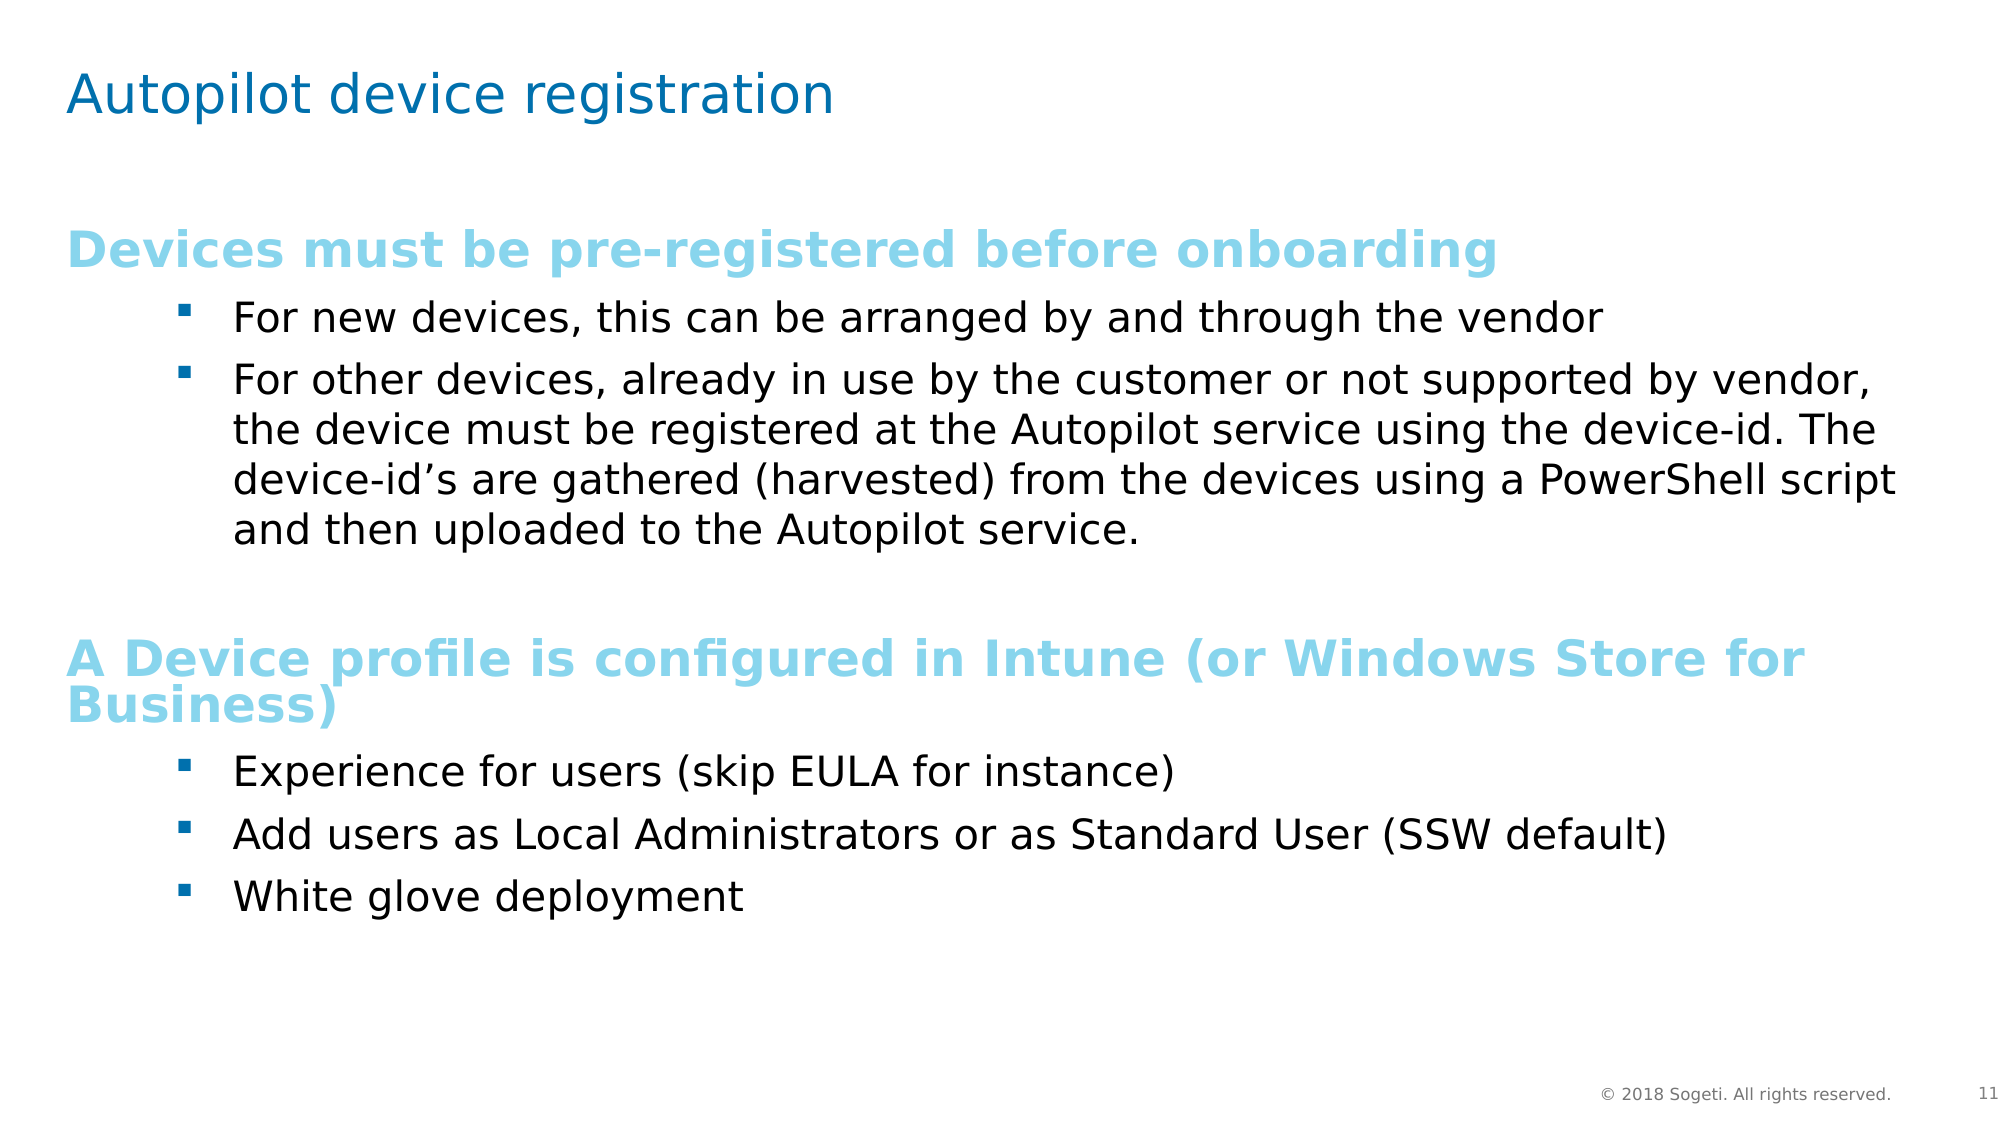

# Autopilot device registration
Devices must be pre-registered before onboarding
For new devices, this can be arranged by and through the vendor
For other devices, already in use by the customer or not supported by vendor, the device must be registered at the Autopilot service using the device-id. The device-id’s are gathered (harvested) from the devices using a PowerShell script and then uploaded to the Autopilot service.

A Device profile is configured in Intune (or Windows Store for Business)
Experience for users (skip EULA for instance)
Add users as Local Administrators or as Standard User (SSW default)
White glove deployment